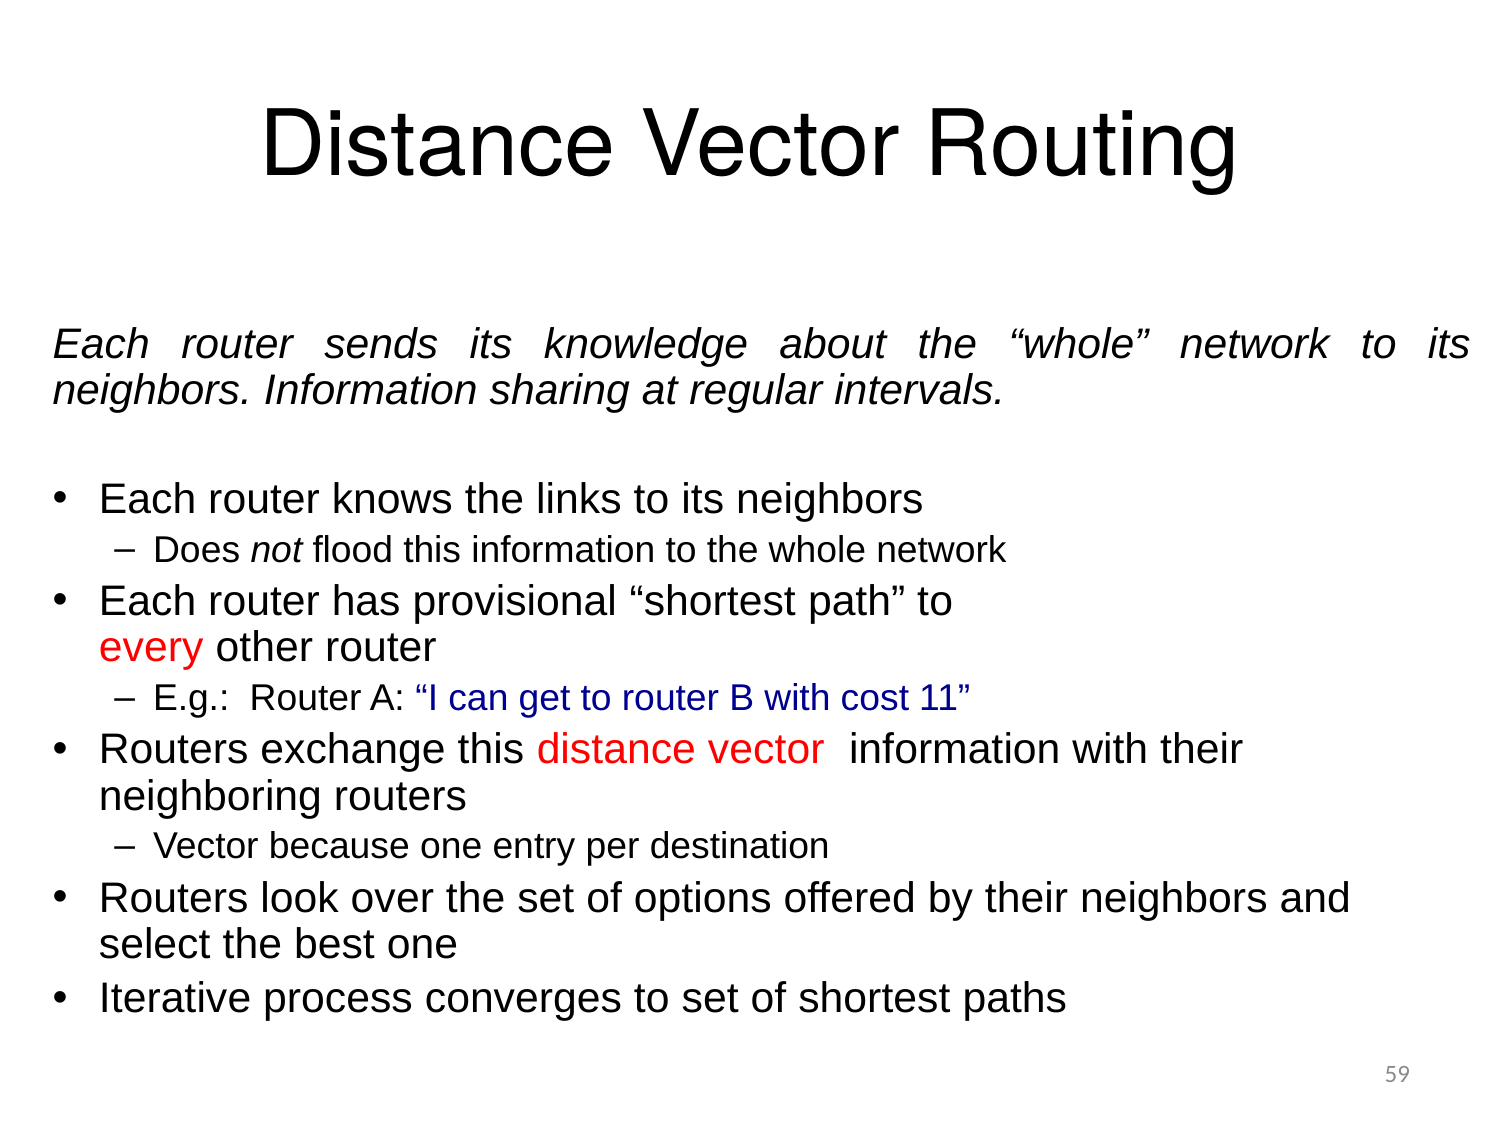

# Distance Vector Routing
Each router sends its knowledge about the “whole” network to its neighbors. Information sharing at regular intervals.

Each router knows the links to its neighbors
Does not flood this information to the whole network
Each router has provisional “shortest path” to
every other router
E.g.:  Router A: “I can get to router B with cost 11”
Routers exchange this distance vector  information with their neighboring routers
Vector because one entry per destination
Routers look over the set of options offered by their neighbors and select the best one
Iterative process converges to set of shortest paths
59